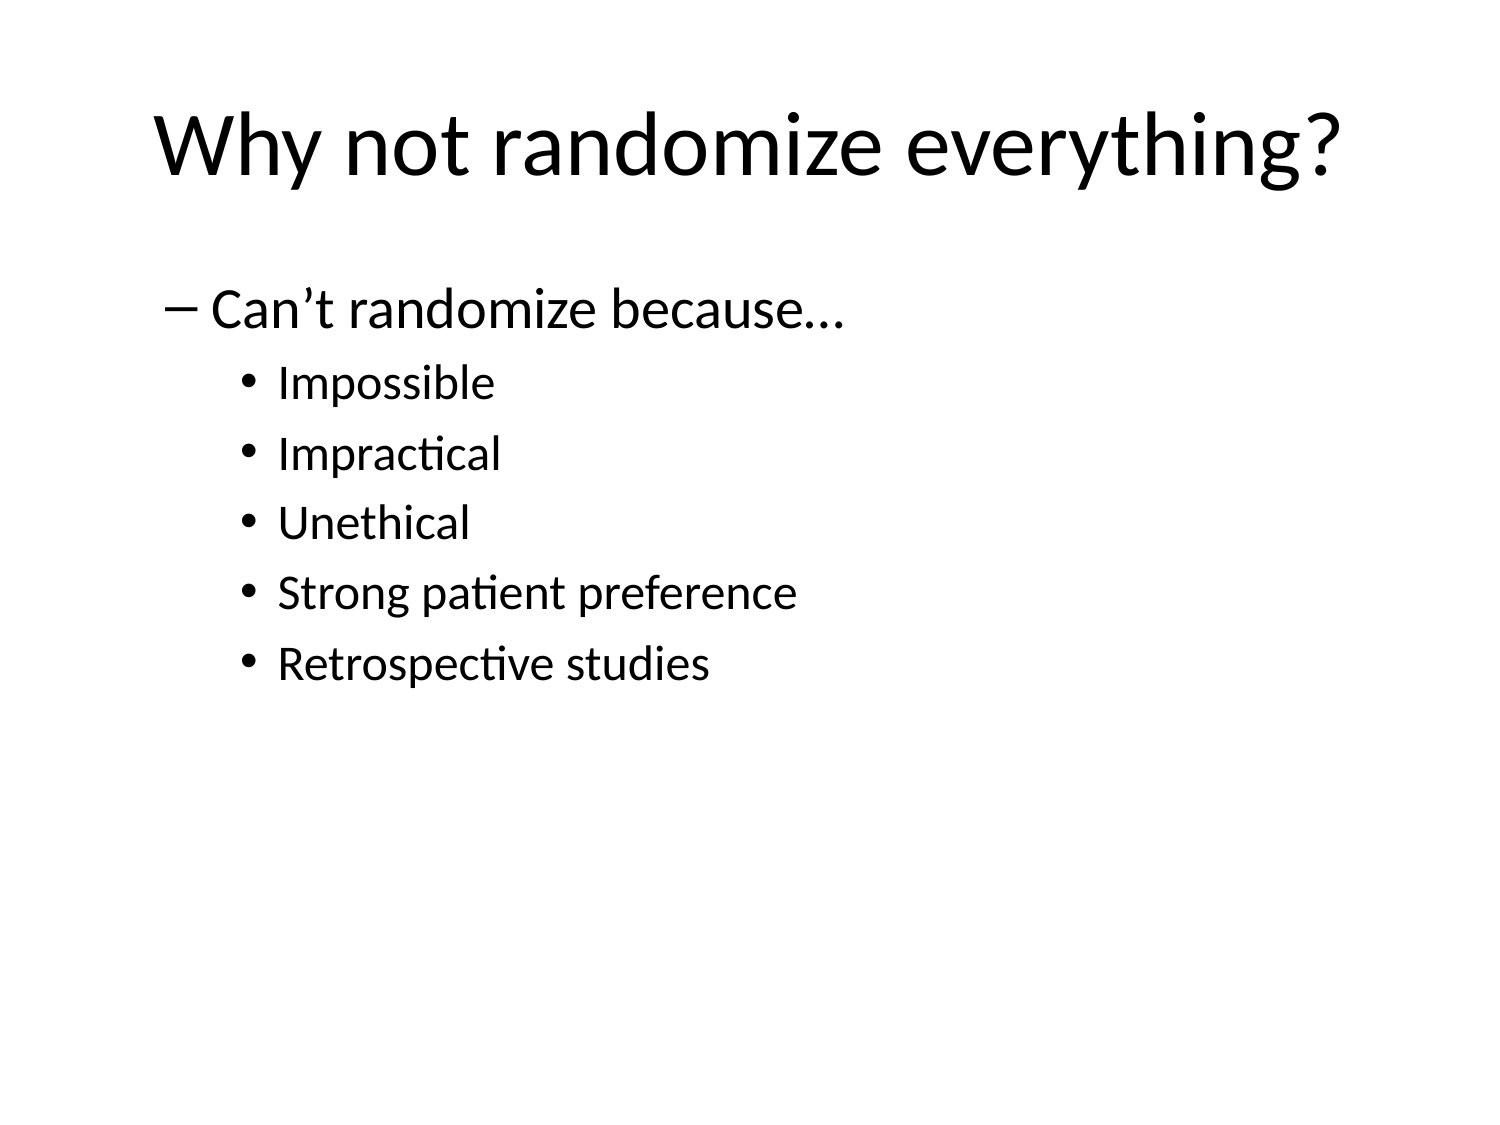

# Why not randomize everything?
Can’t randomize because…
Impossible
Impractical
Unethical
Strong patient preference
Retrospective studies